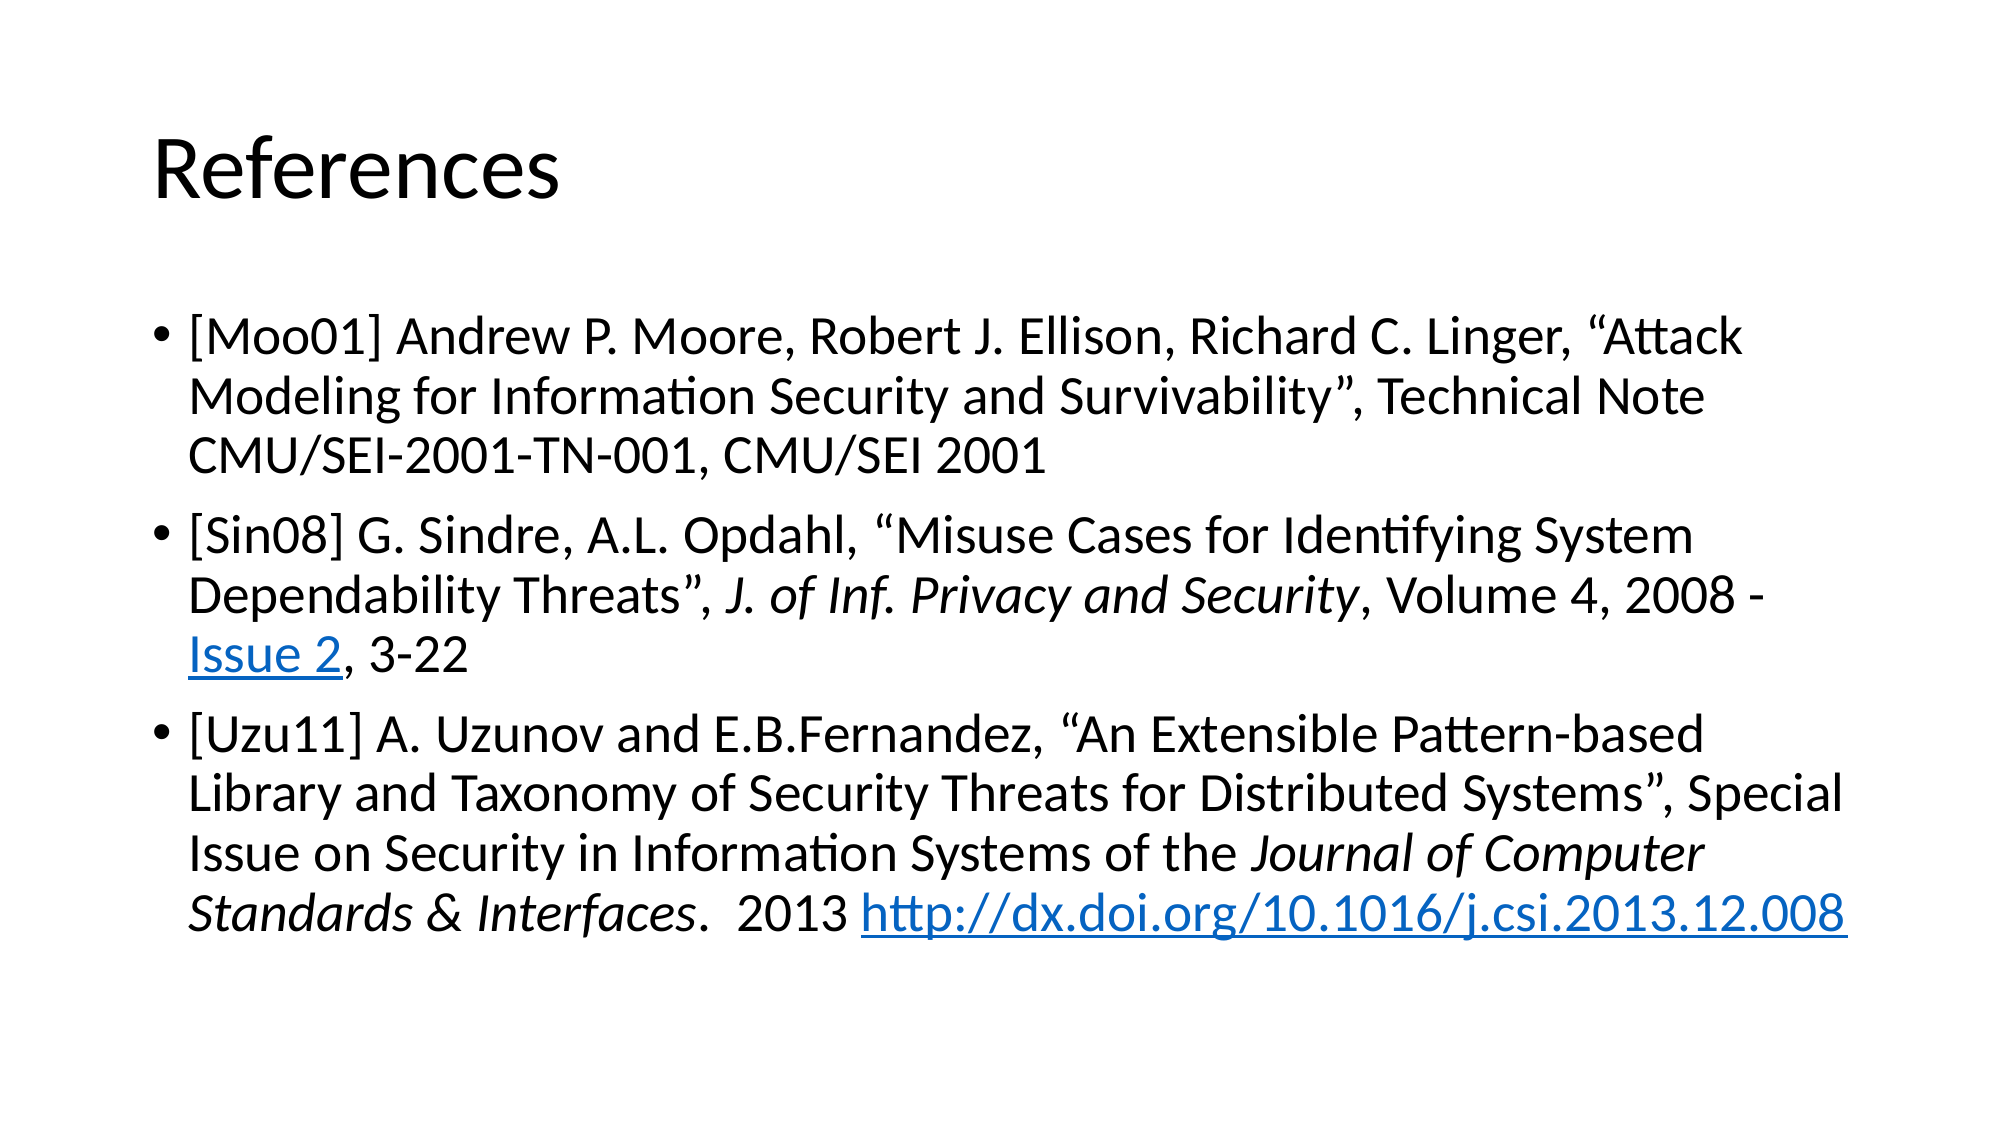

# References
[Moo01] Andrew P. Moore, Robert J. Ellison, Richard C. Linger, “Attack Modeling for Information Security and Survivability”, Technical Note CMU/SEI-2001-TN-001, CMU/SEI 2001
[Sin08] G. Sindre, A.L. Opdahl, “Misuse Cases for Identifying System Dependability Threats”, J. of Inf. Privacy and Security, Volume 4, 2008 - Issue 2, 3-22
[Uzu11] A. Uzunov and E.B.Fernandez, “An Extensible Pattern-based Library and Taxonomy of Security Threats for Distributed Systems”, Special Issue on Security in Information Systems of the Journal of Computer Standards & Interfaces.  2013 http://dx.doi.org/10.1016/j.csi.2013.12.008